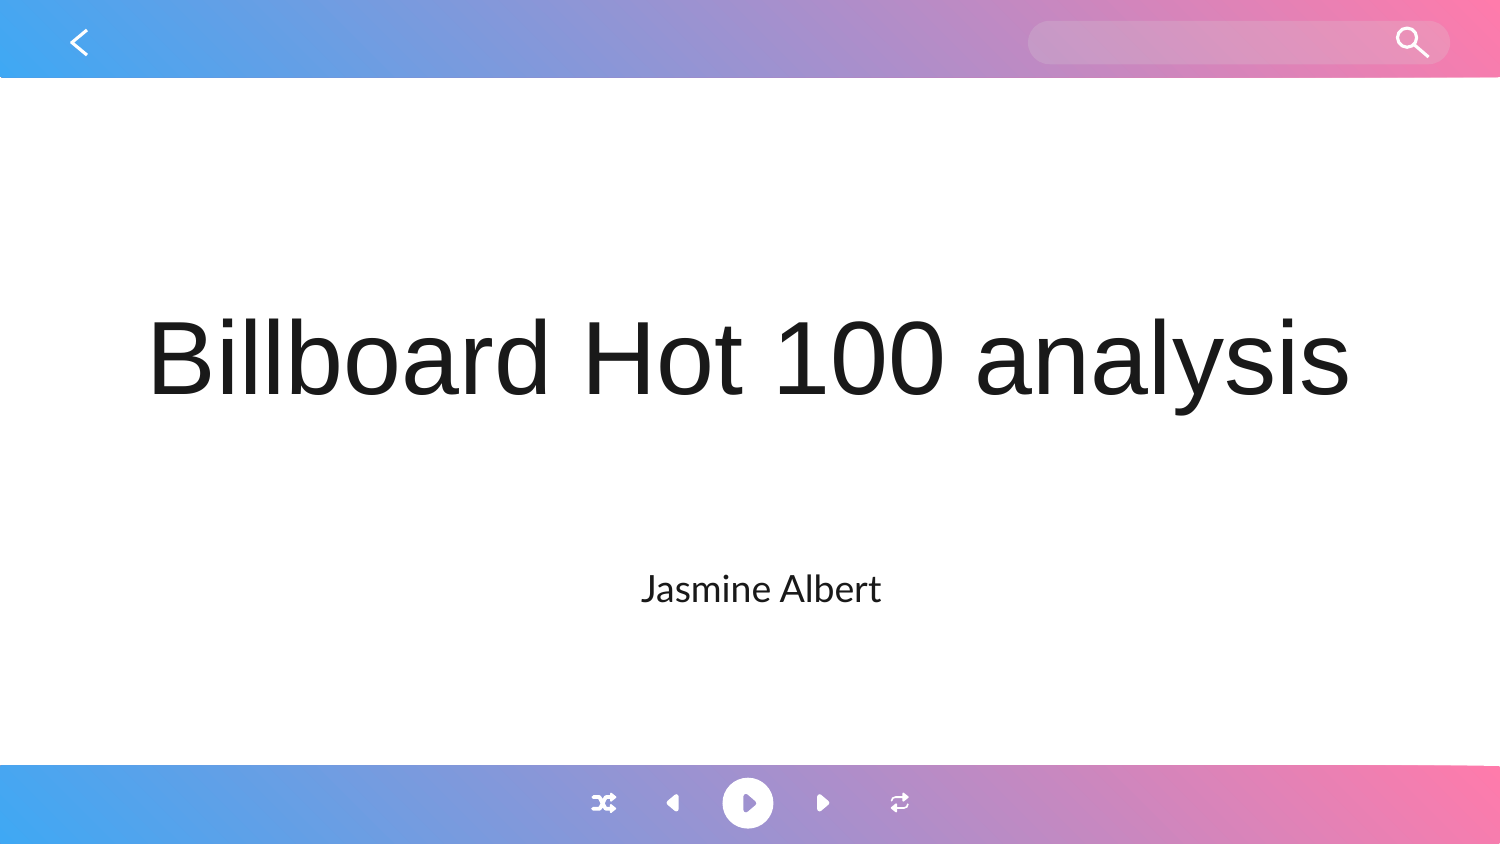

# Billboard Hot 100 analysis
Jasmine Albert